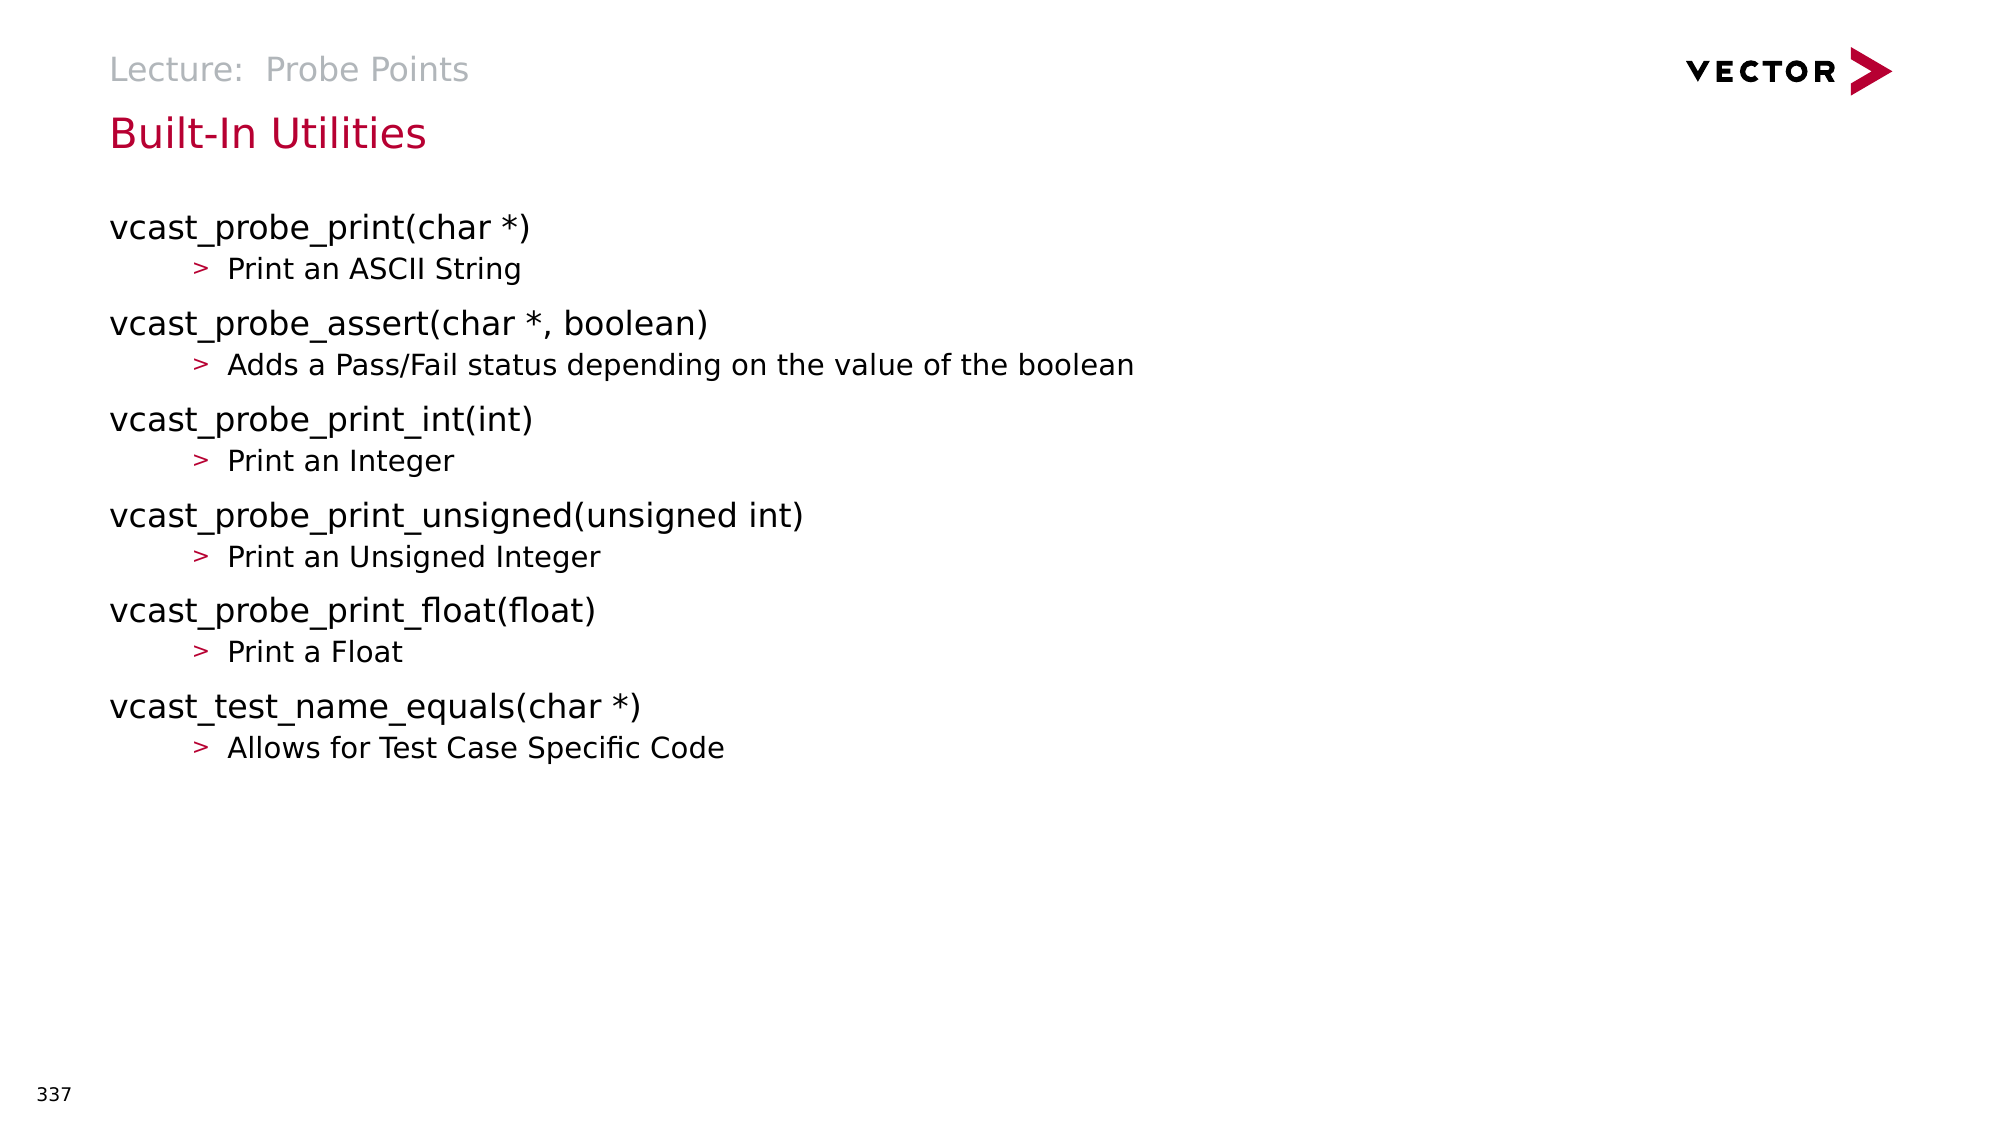

# Lecture:  Probe Points
Built-In Utilities
vcast_probe_print(char *)
Print an ASCII String
vcast_probe_assert(char *, boolean)
Adds a Pass/Fail status depending on the value of the boolean
vcast_probe_print_int(int)
Print an Integer
vcast_probe_print_unsigned(unsigned int)
Print an Unsigned Integer
vcast_probe_print_float(float)
Print a Float
vcast_test_name_equals(char *)
Allows for Test Case Specific Code